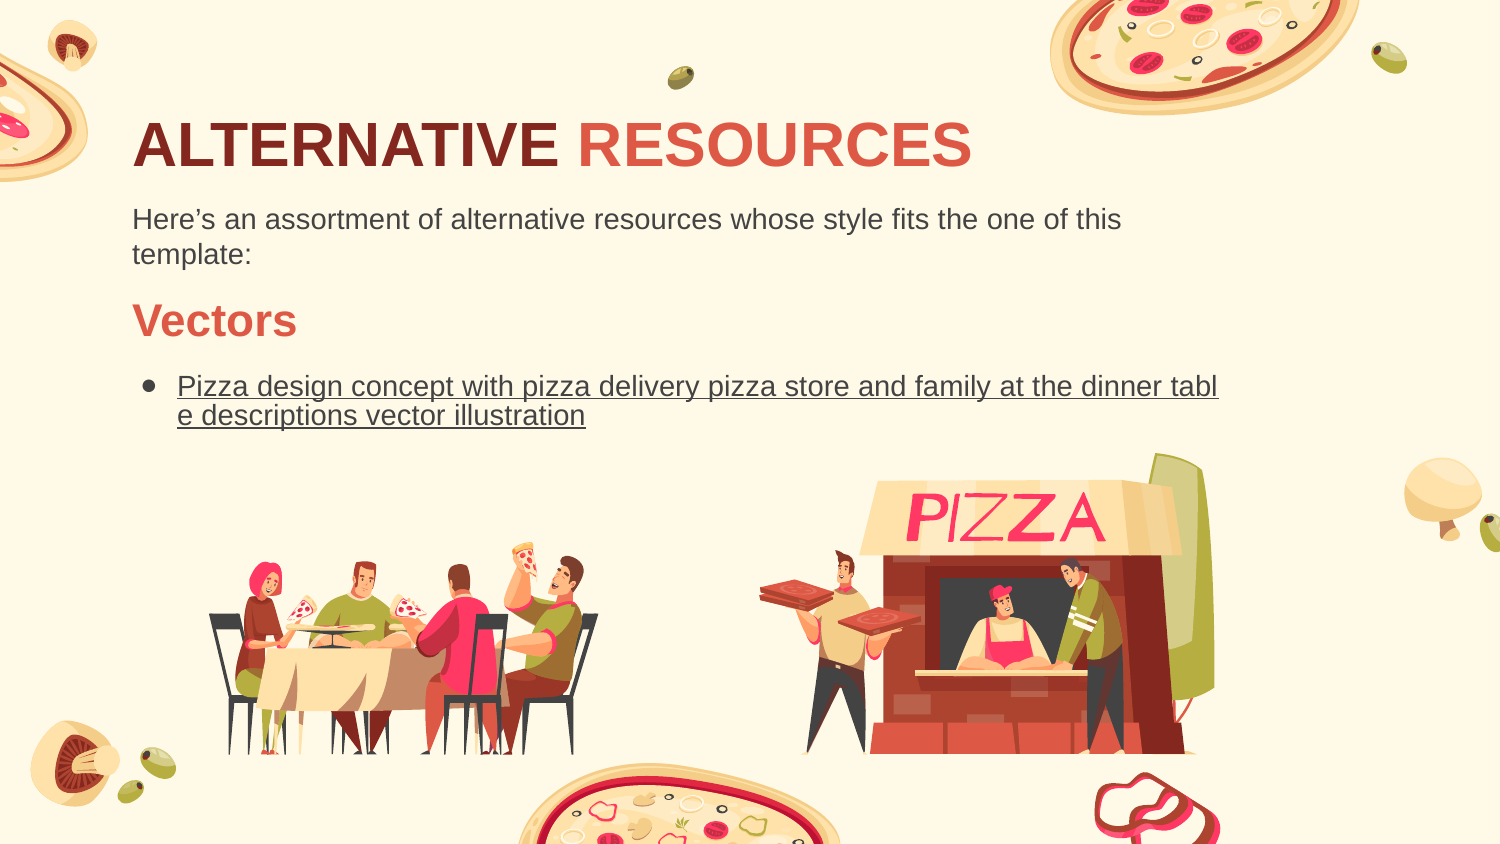

# ALTERNATIVE RESOURCES
Here’s an assortment of alternative resources whose style fits the one of this template:
Vectors
Pizza design concept with pizza delivery pizza store and family at the dinner table descriptions vector illustration